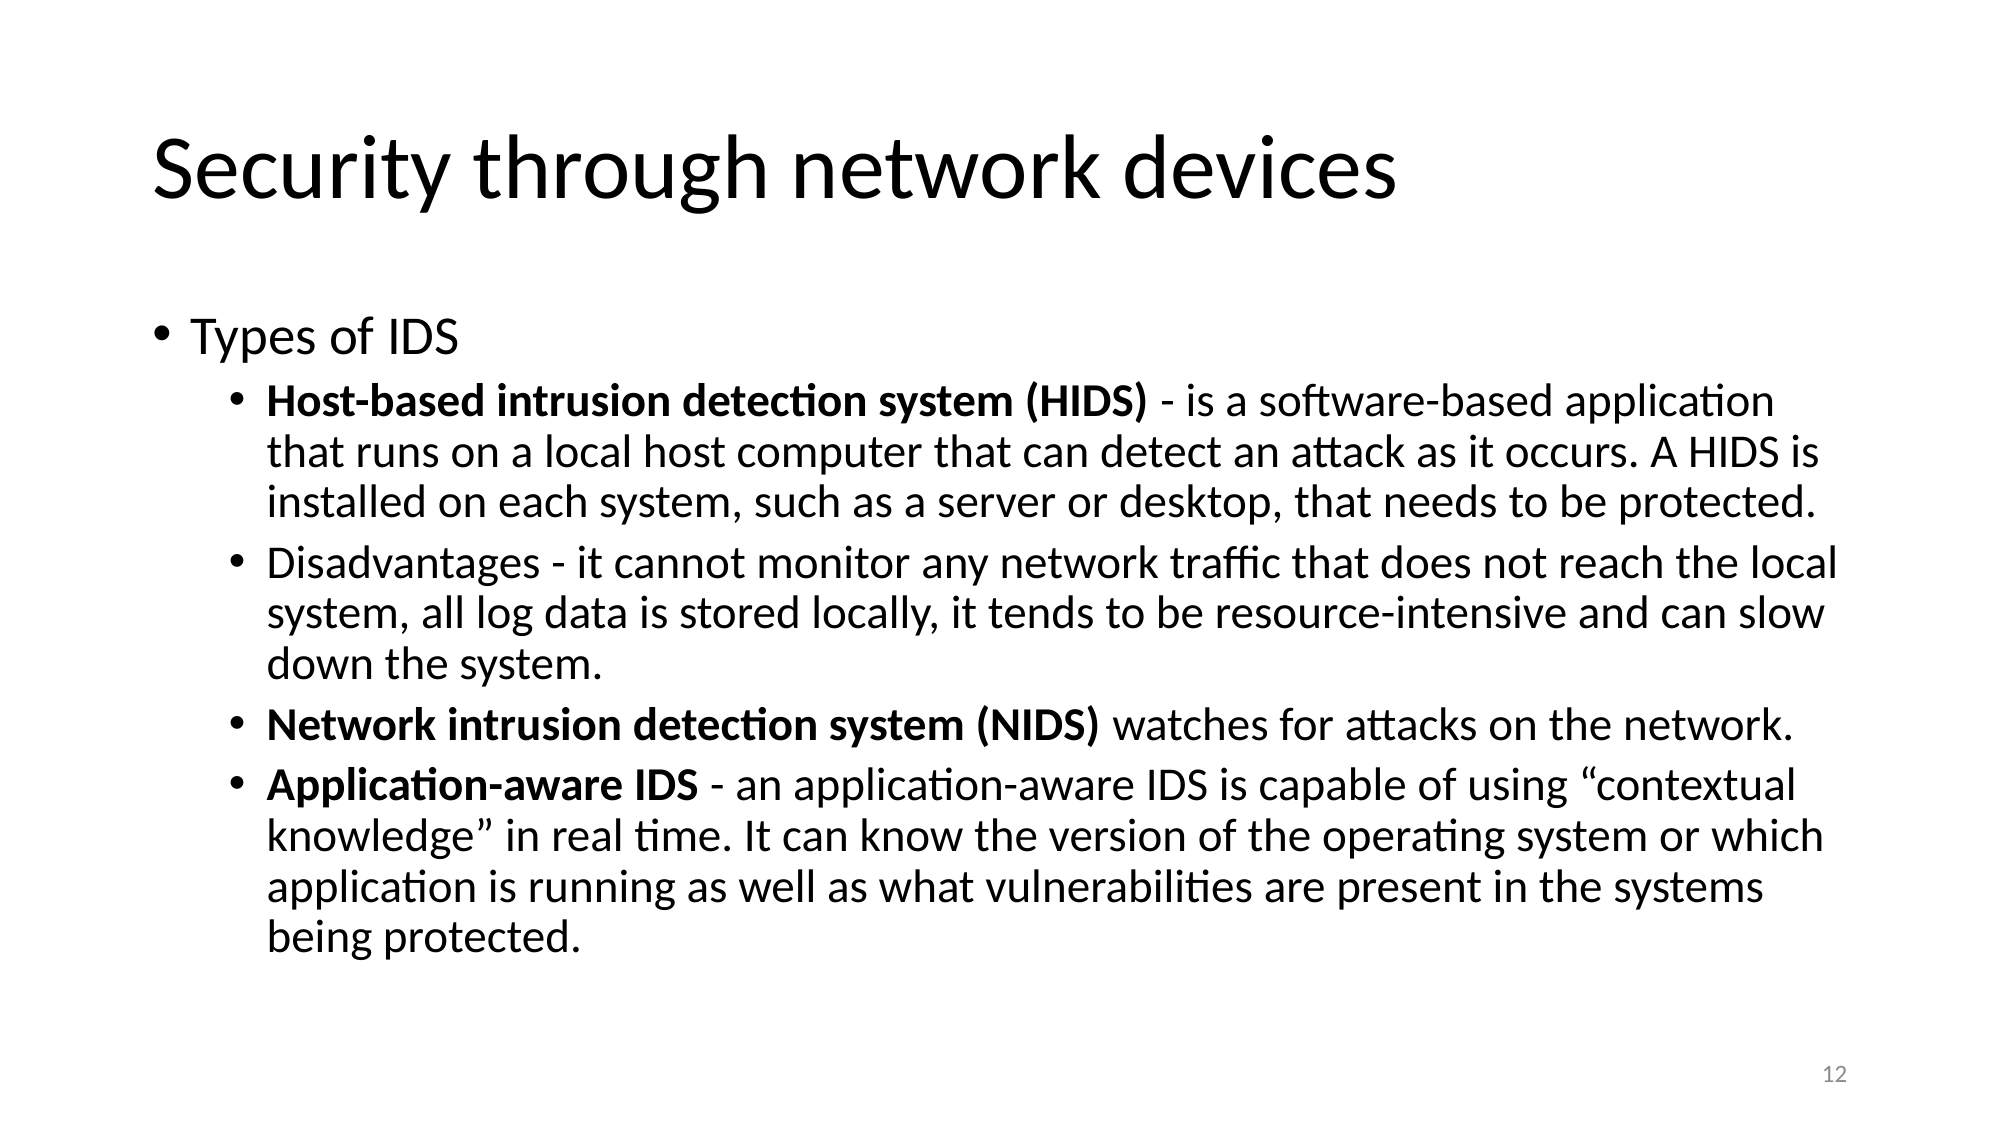

# Security through network devices
Types of IDS
Host-based intrusion detection system (HIDS) - is a software-based application that runs on a local host computer that can detect an attack as it occurs. A HIDS is installed on each system, such as a server or desktop, that needs to be protected.
Disadvantages - it cannot monitor any network traffic that does not reach the local system, all log data is stored locally, it tends to be resource-intensive and can slow down the system.
Network intrusion detection system (NIDS) watches for attacks on the network.
Application-aware IDS - an application-aware IDS is capable of using “contextual knowledge” in real time. It can know the version of the operating system or which application is running as well as what vulnerabilities are present in the systems being protected.

12